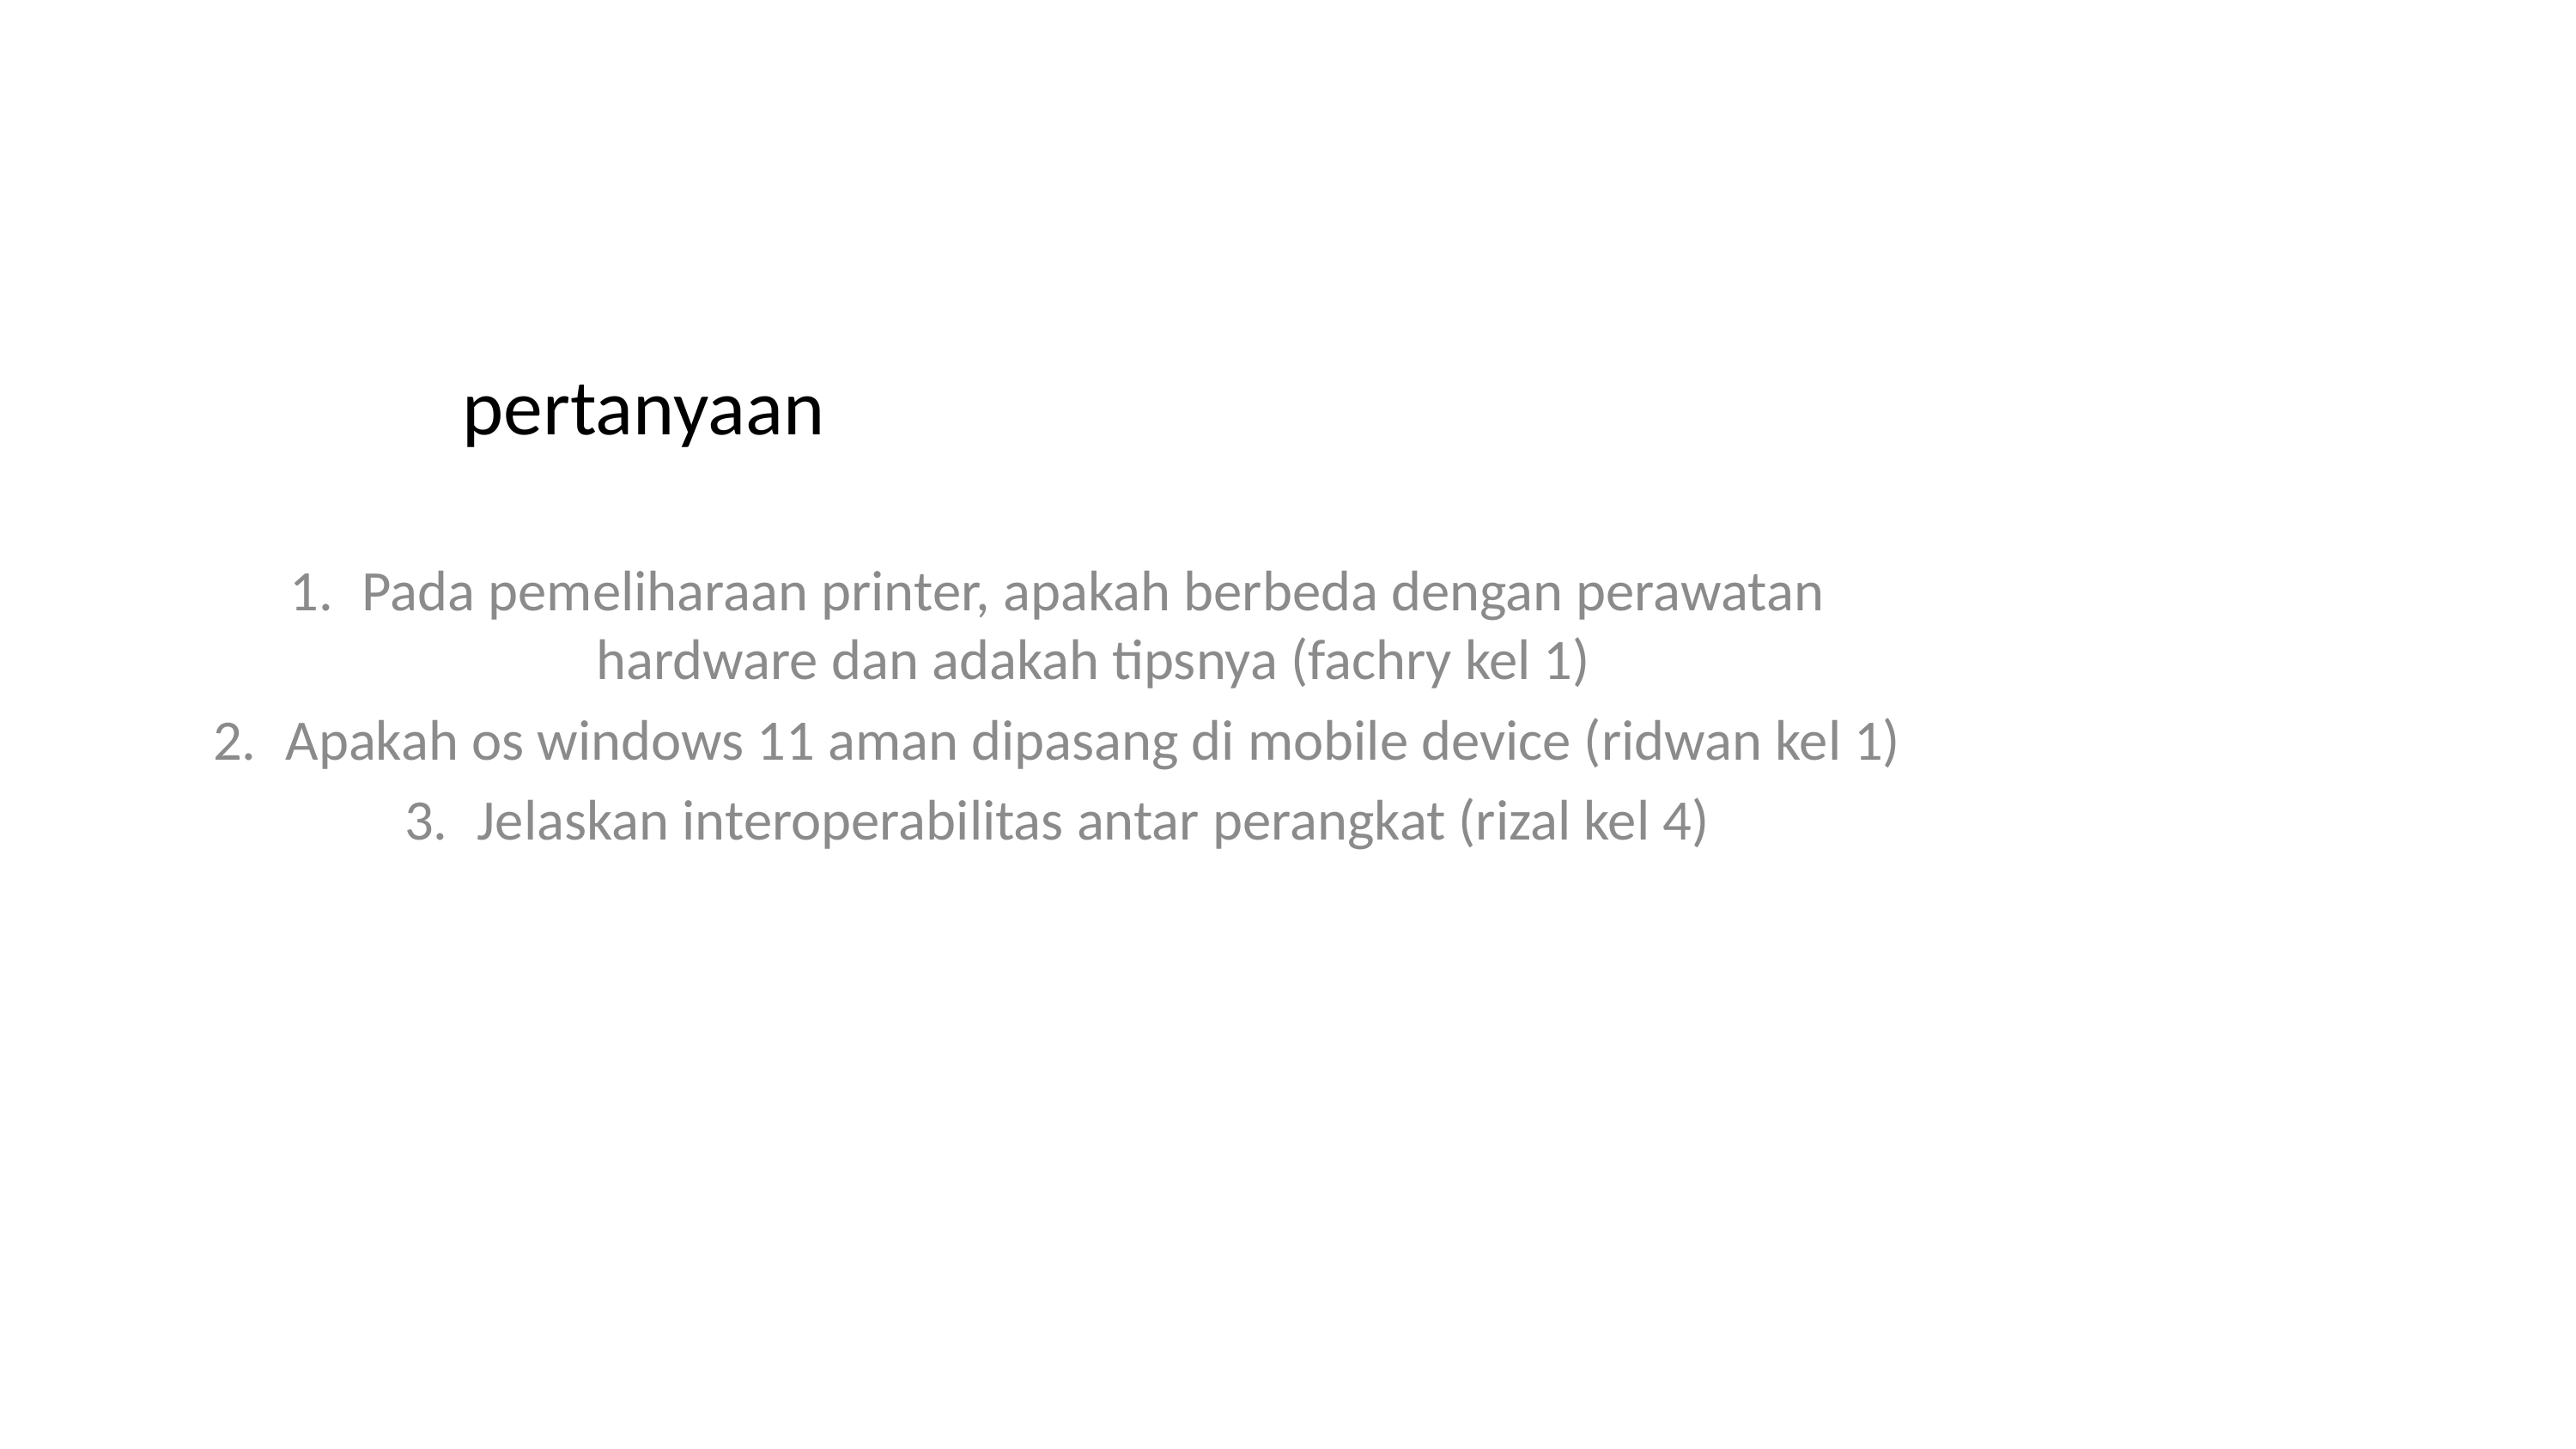

# pertanyaan
Pada pemeliharaan printer, apakah berbeda dengan perawatan hardware dan adakah tipsnya (fachry kel 1)
Apakah os windows 11 aman dipasang di mobile device (ridwan kel 1)
Jelaskan interoperabilitas antar perangkat (rizal kel 4)